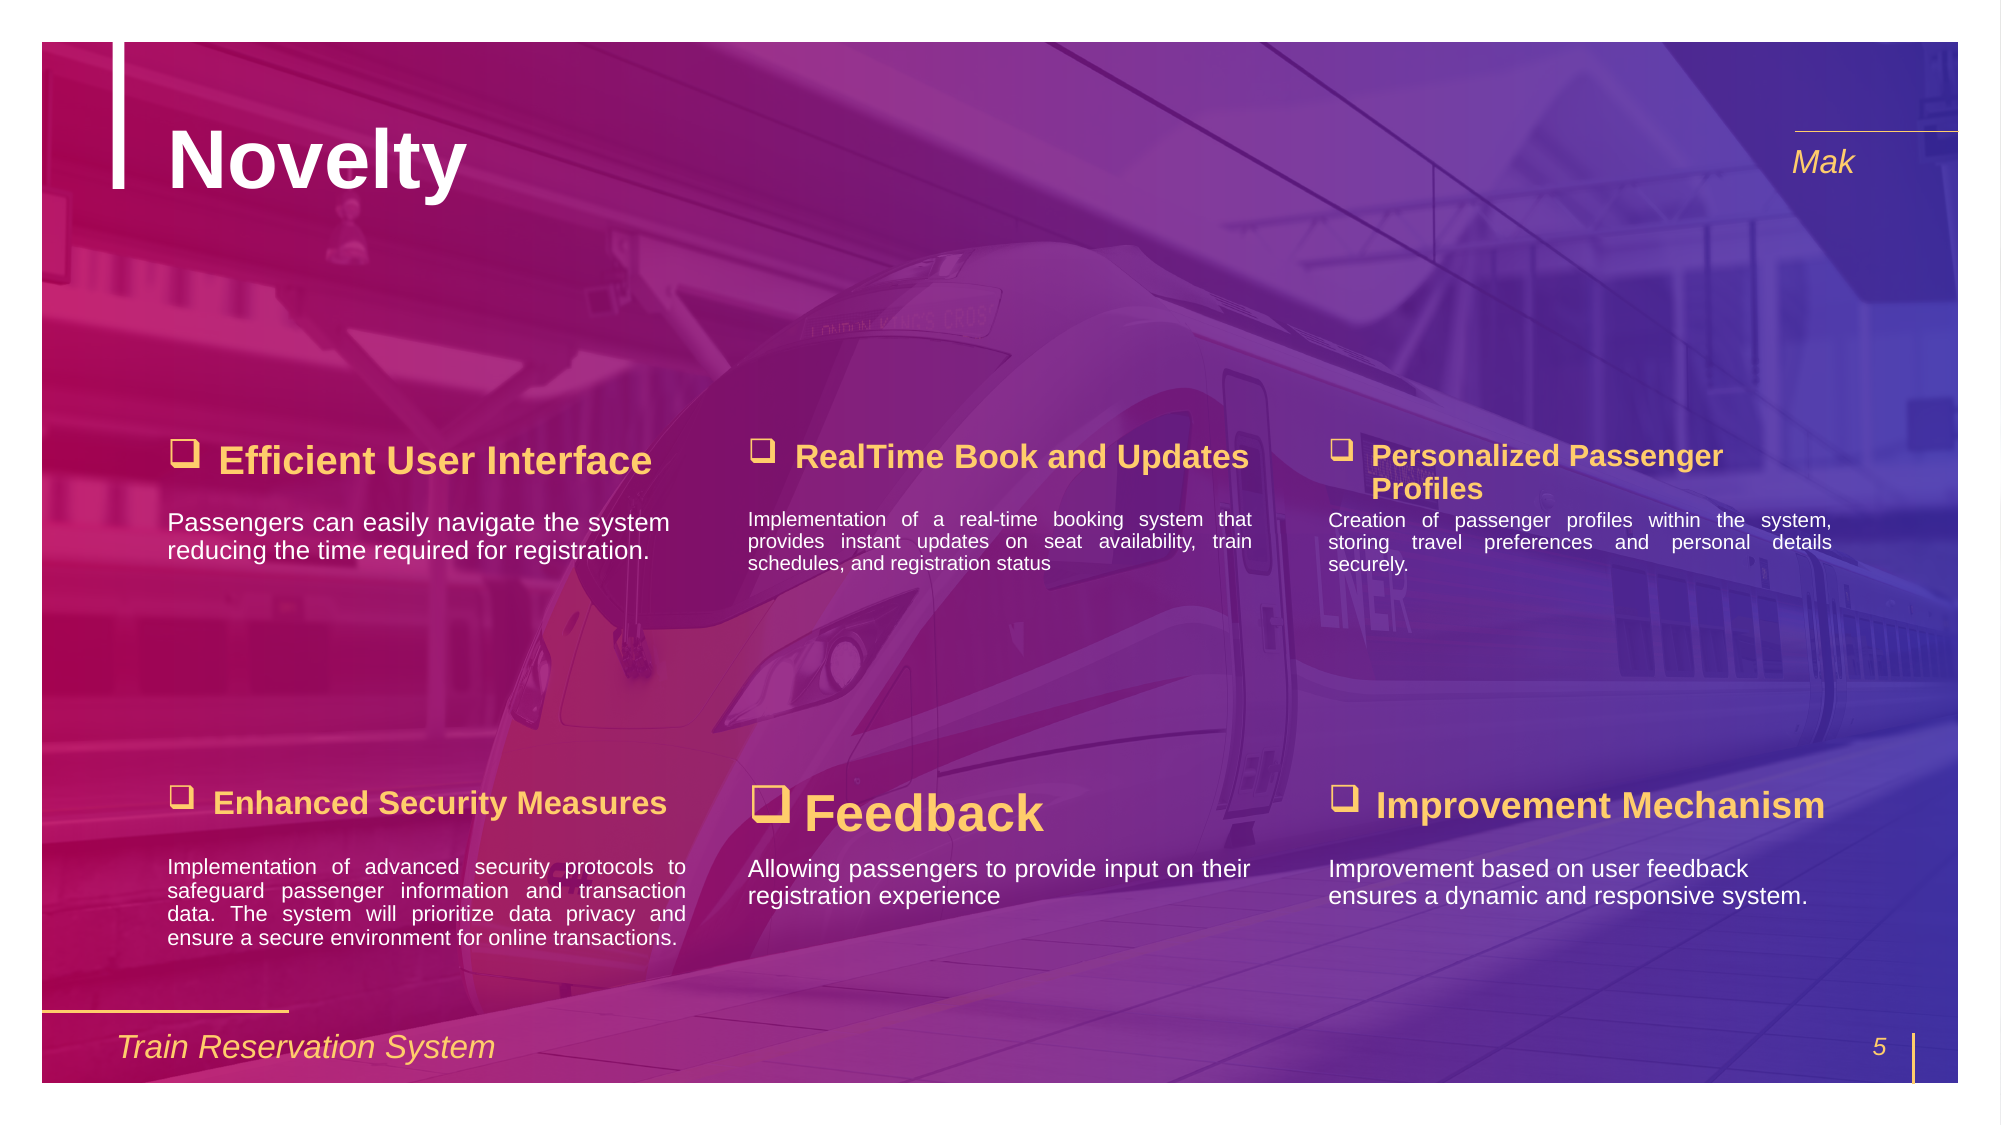

# Novelty
Mak
Efficient User Interface
RealTime Book and Updates
Personalized Passenger Profiles
Passengers can easily navigate the system reducing the time required for registration.
Implementation of a real-time booking system that provides instant updates on seat availability, train schedules, and registration status
Creation of passenger profiles within the system, storing travel preferences and personal details securely.
Enhanced Security Measures
Feedback
Improvement Mechanism
Implementation of advanced security protocols to safeguard passenger information and transaction data. The system will prioritize data privacy and ensure a secure environment for online transactions.
Allowing passengers to provide input on their registration experience
Improvement based on user feedback ensures a dynamic and responsive system.
Train Reservation System
5